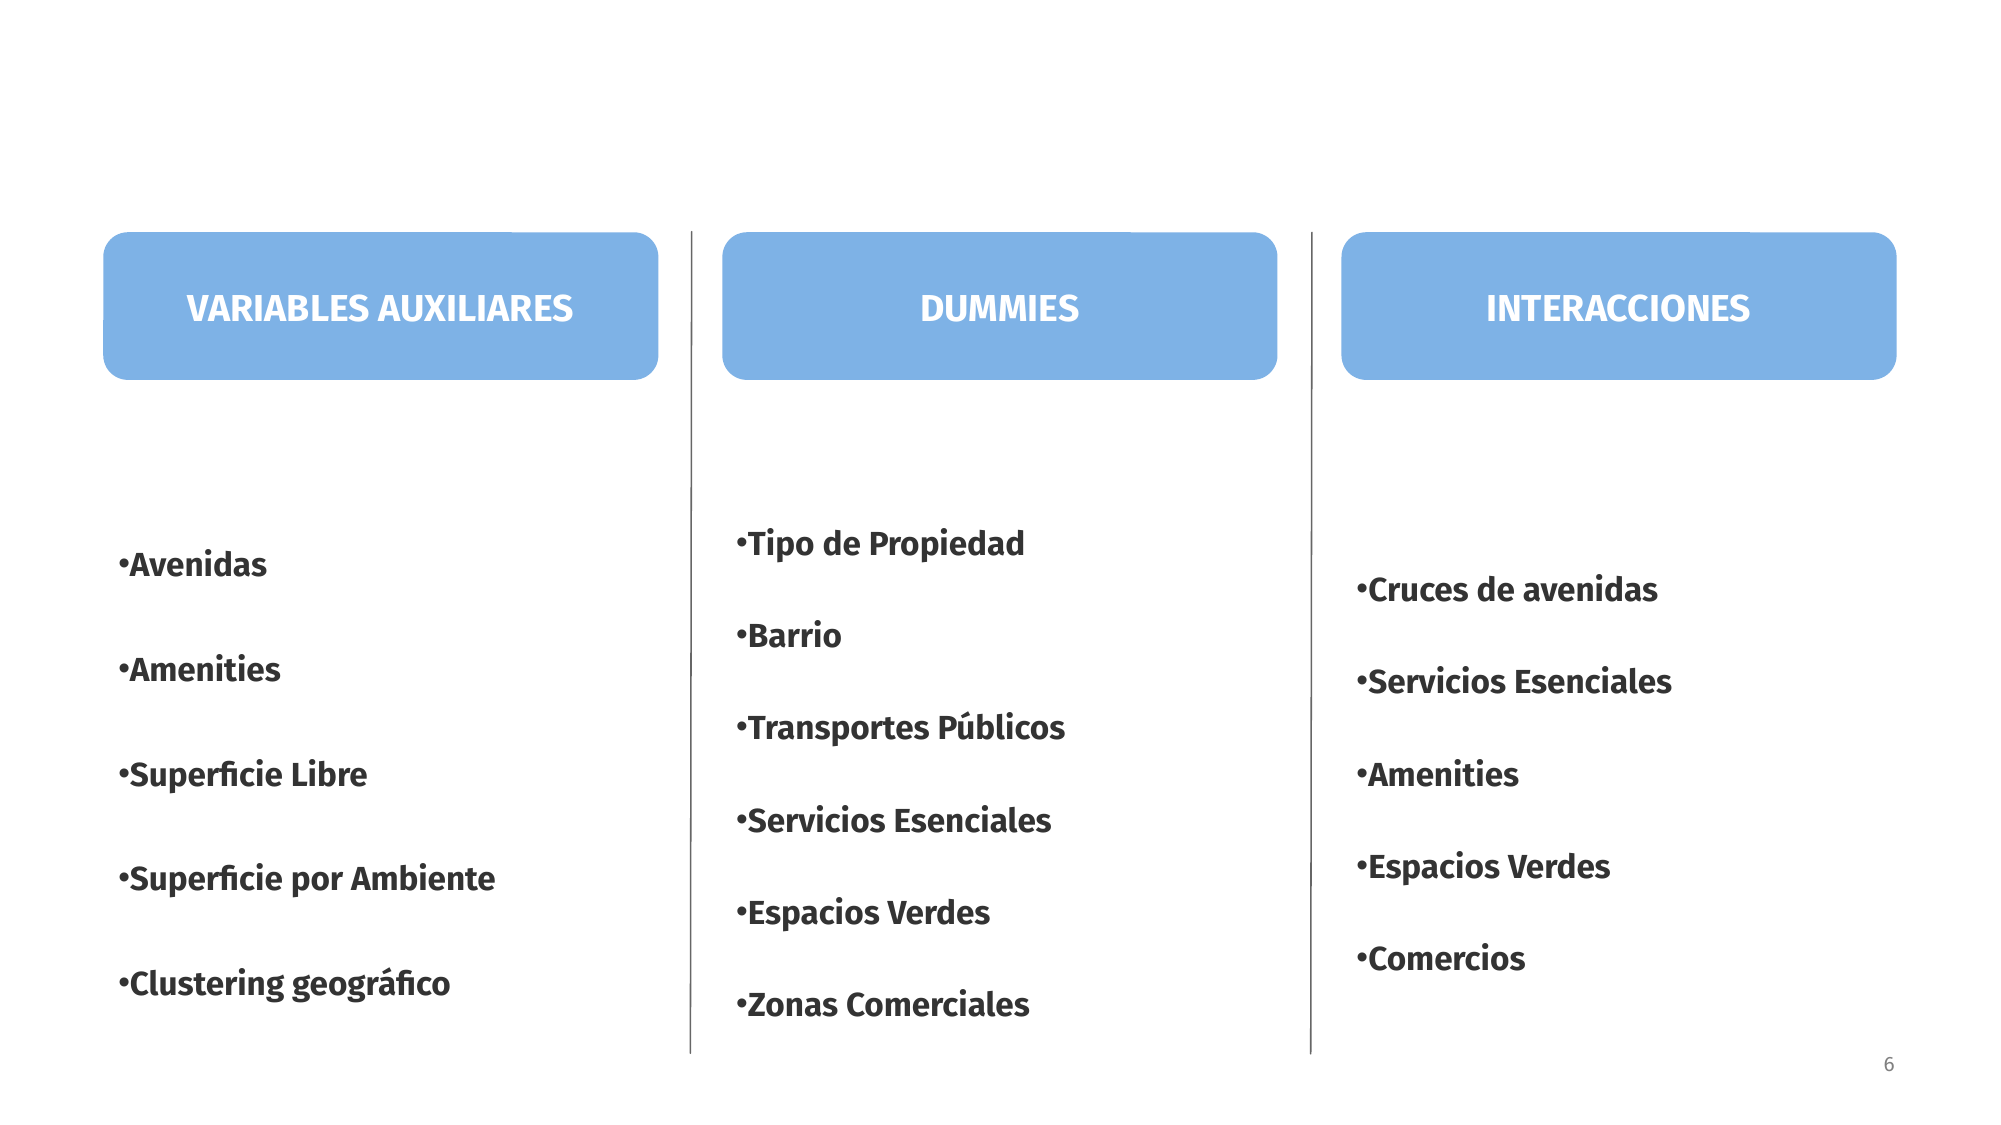

#
VARIABLES AUXILIARES
DUMMIES
INTERACCIONES
Avenidas
Amenities
Superficie Libre
Superficie por Ambiente
Clustering geográfico
Tipo de Propiedad
Barrio
Transportes Públicos
Servicios Esenciales
Espacios Verdes
Zonas Comerciales
Cruces de avenidas
Servicios Esenciales
Amenities
Espacios Verdes
Comercios